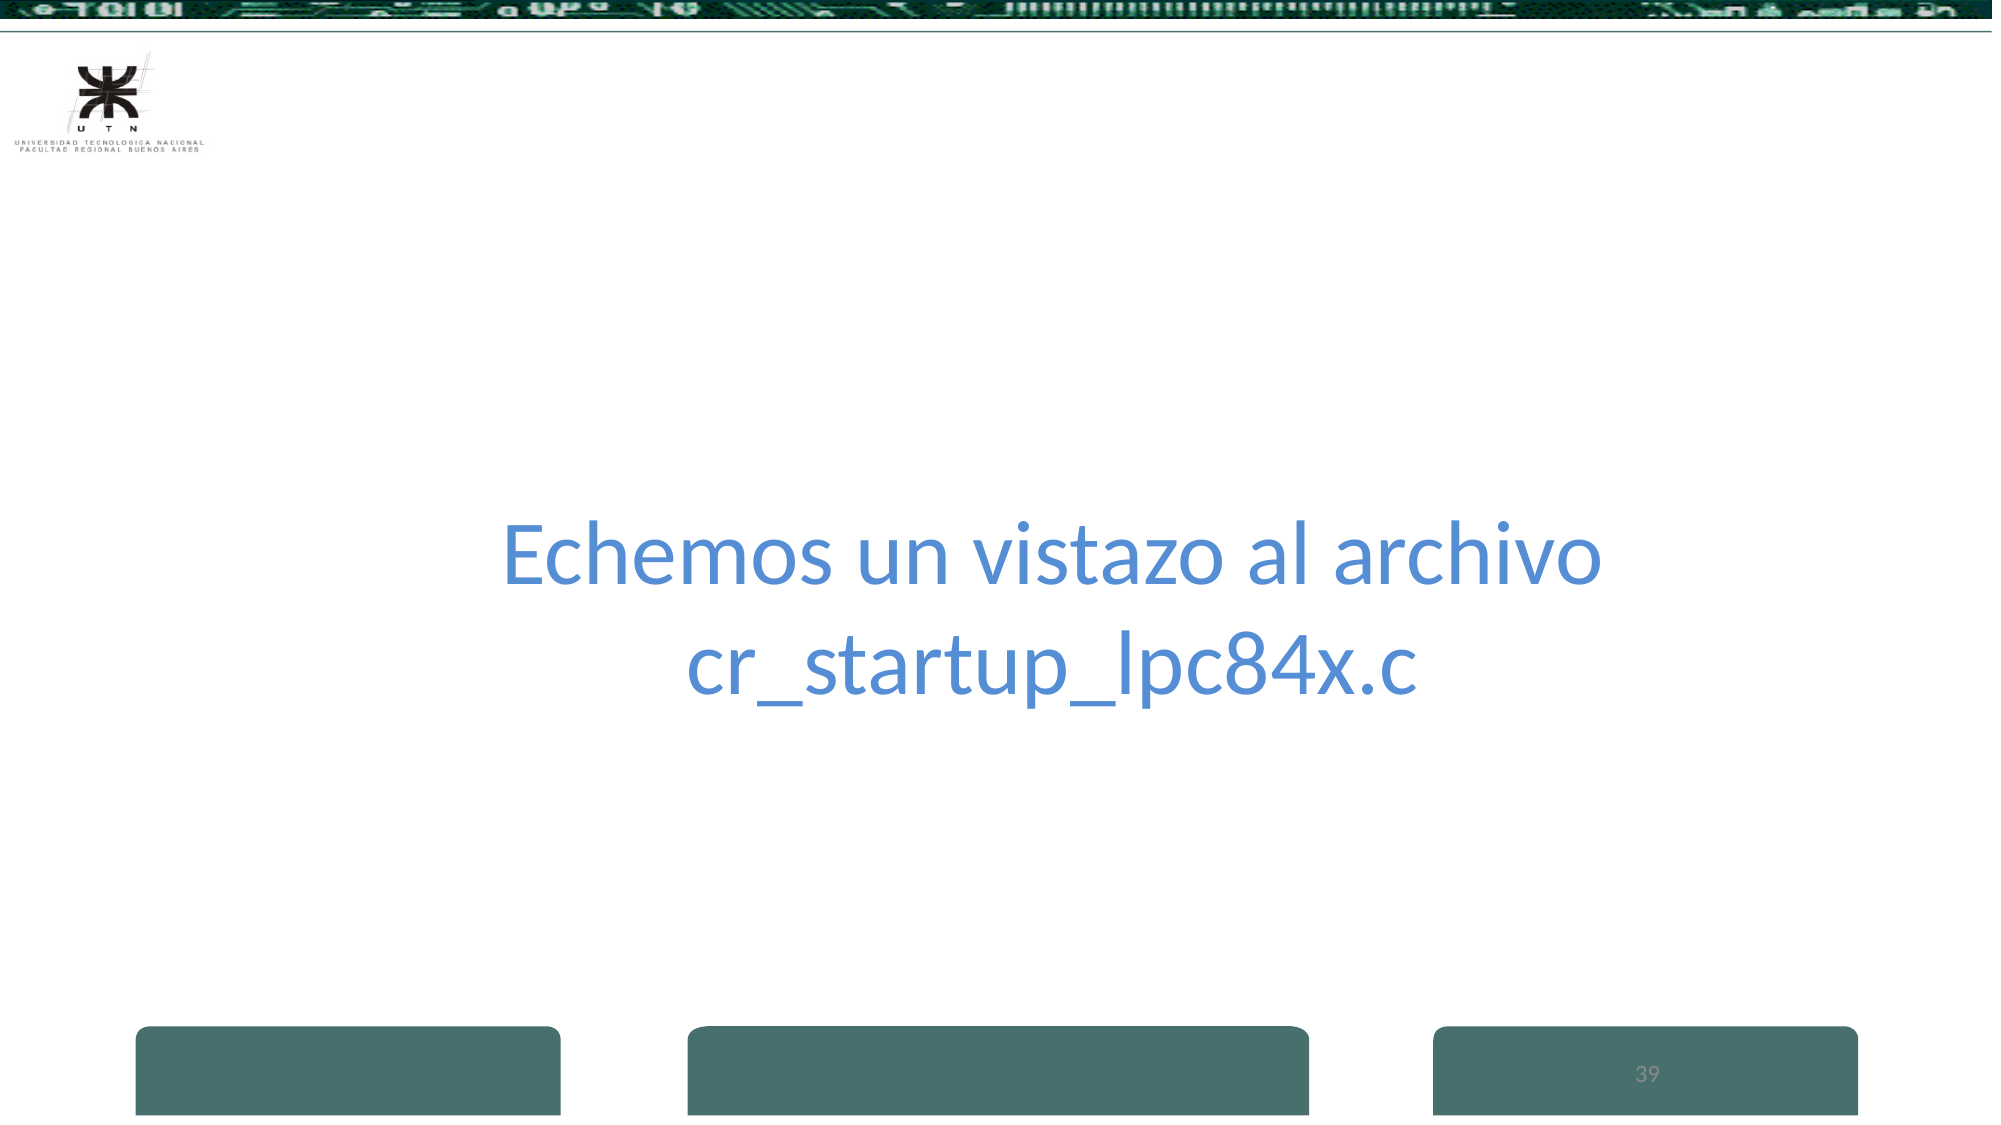

Echemos un vistazo al archivo cr_startup_lpc84x.c
39